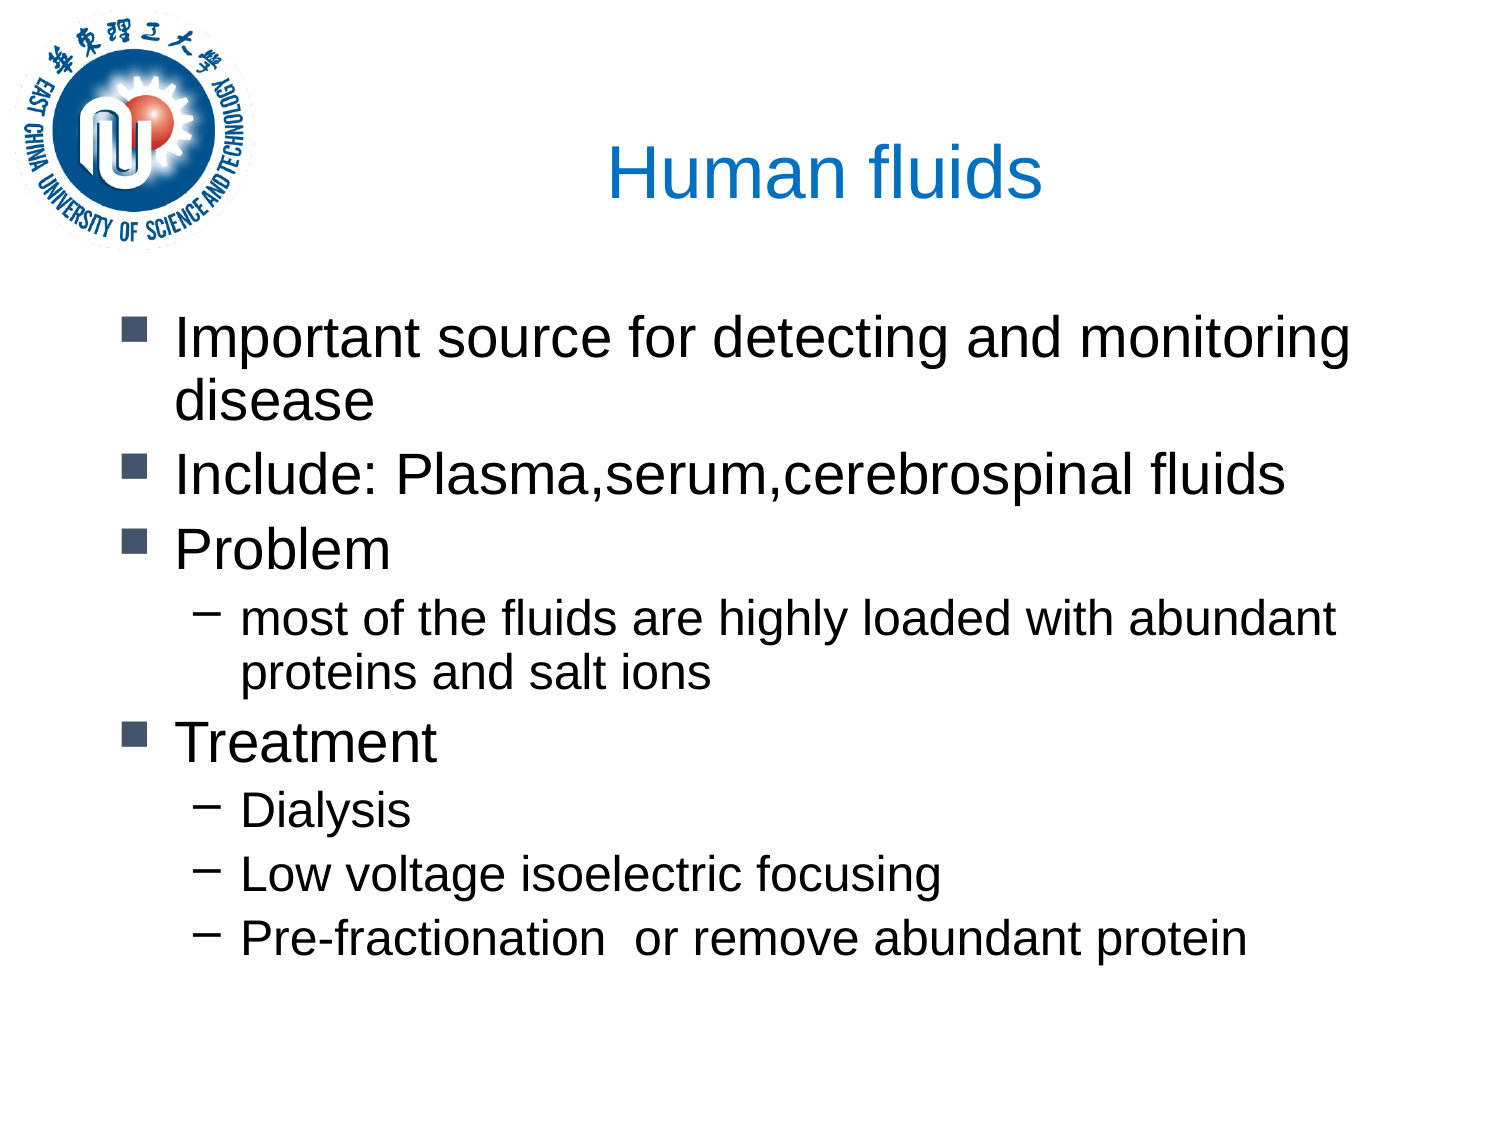

# Human fluids
Important source for detecting and monitoring disease
Include: Plasma,serum,cerebrospinal fluids
Problem
most of the fluids are highly loaded with abundant proteins and salt ions
Treatment
Dialysis
Low voltage isoelectric focusing
Pre-fractionation  or remove abundant protein